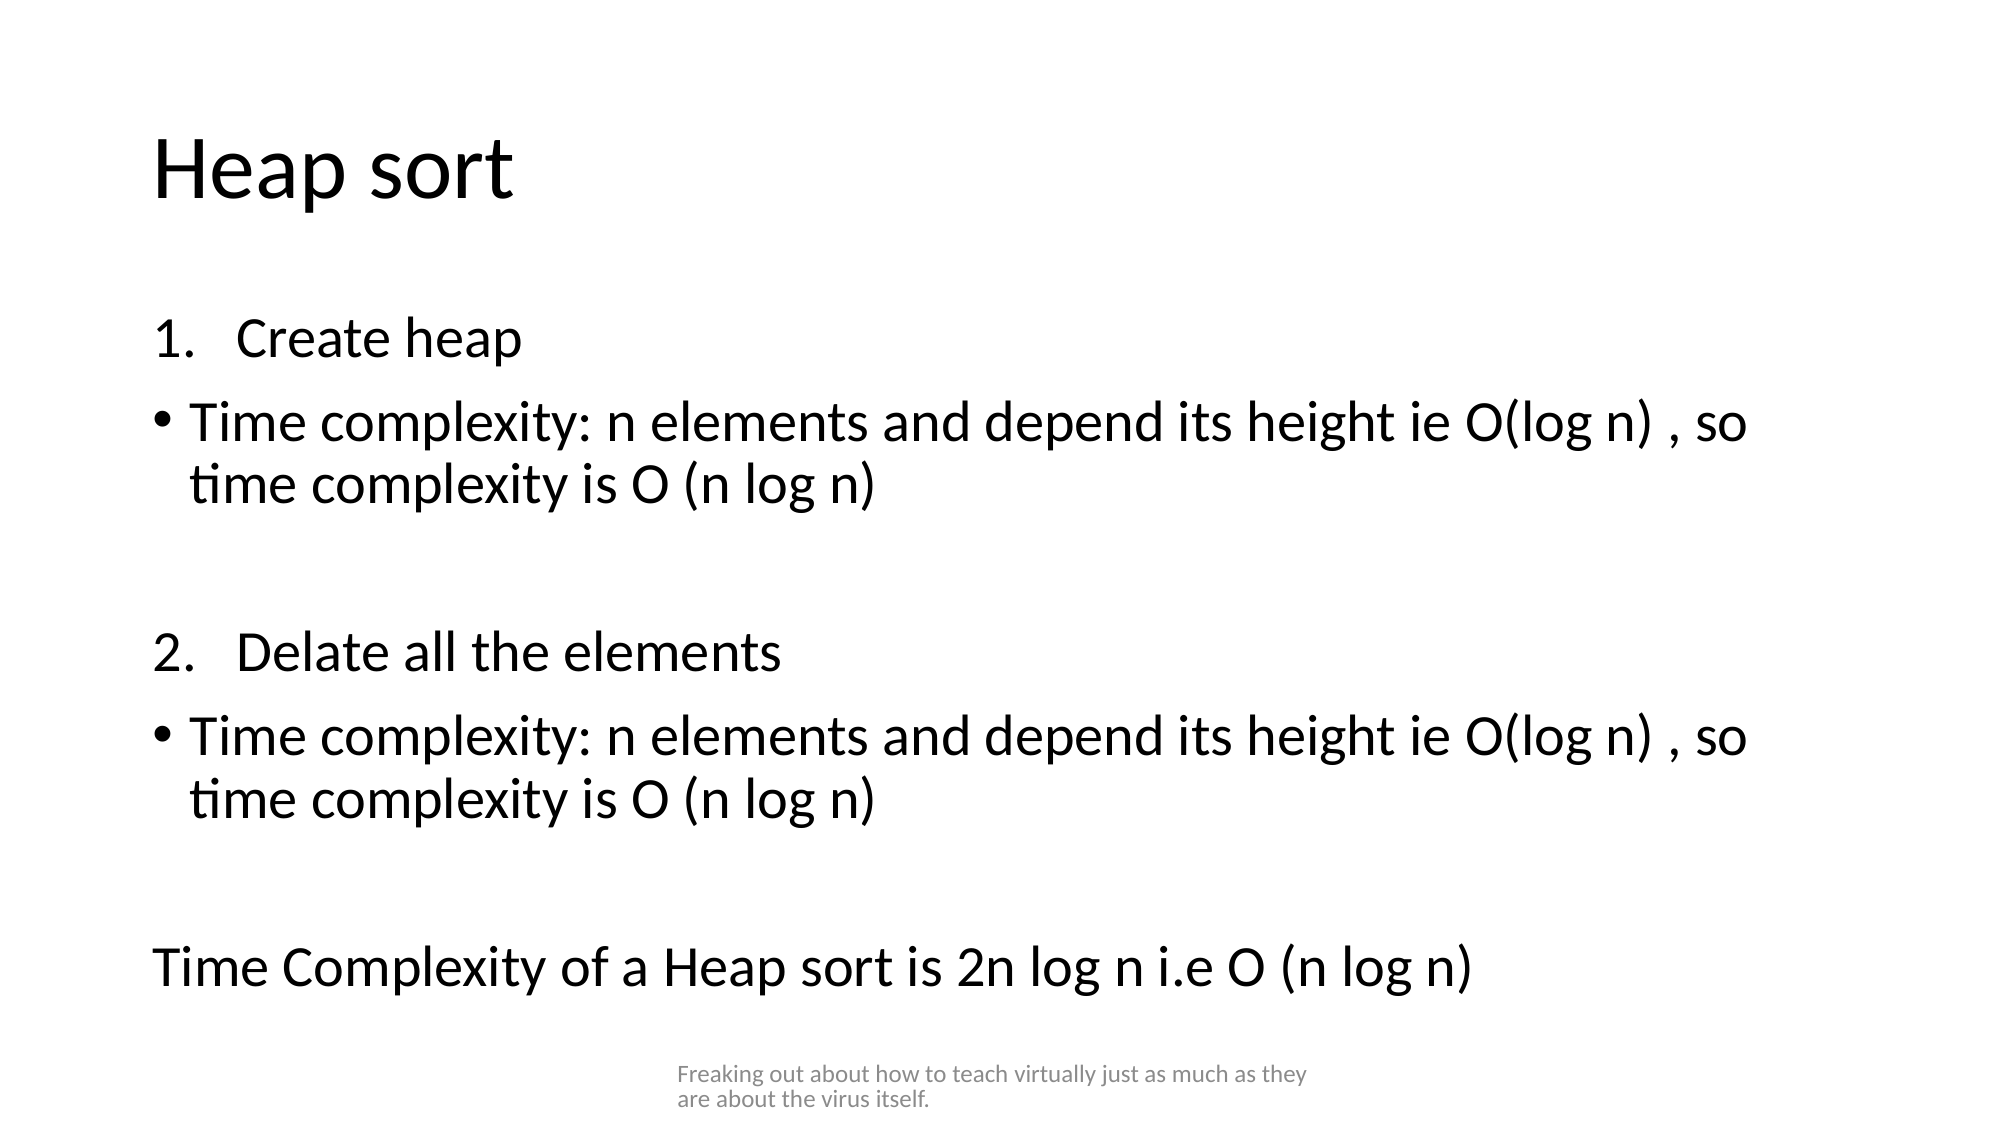

# Heap sort
Create heap
Time complexity: n elements and depend its height ie O(log n) , so time complexity is O (n log n)

Delate all the elements
Time complexity: n elements and depend its height ie O(log n) , so time complexity is O (n log n)

Time Complexity of a Heap sort is 2n log n i.e O (n log n)
Freaking out about how to teach virtually just as much as they are about the virus itself.